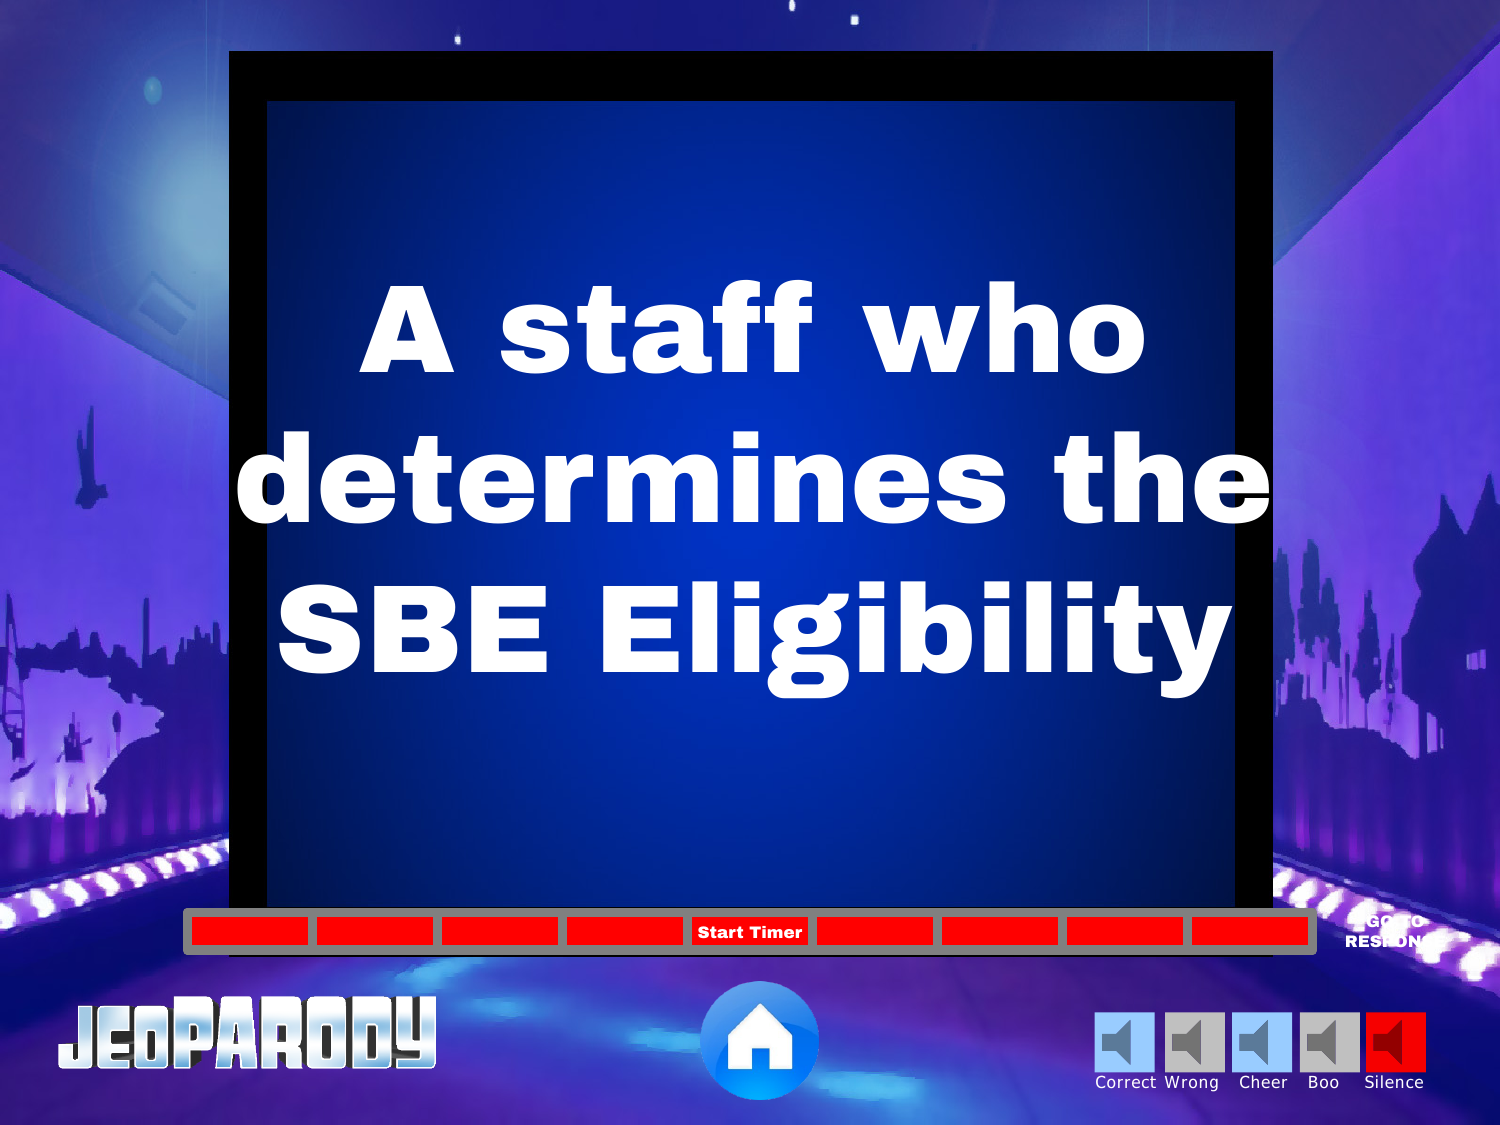

A staff who determines the SBE Eligibility